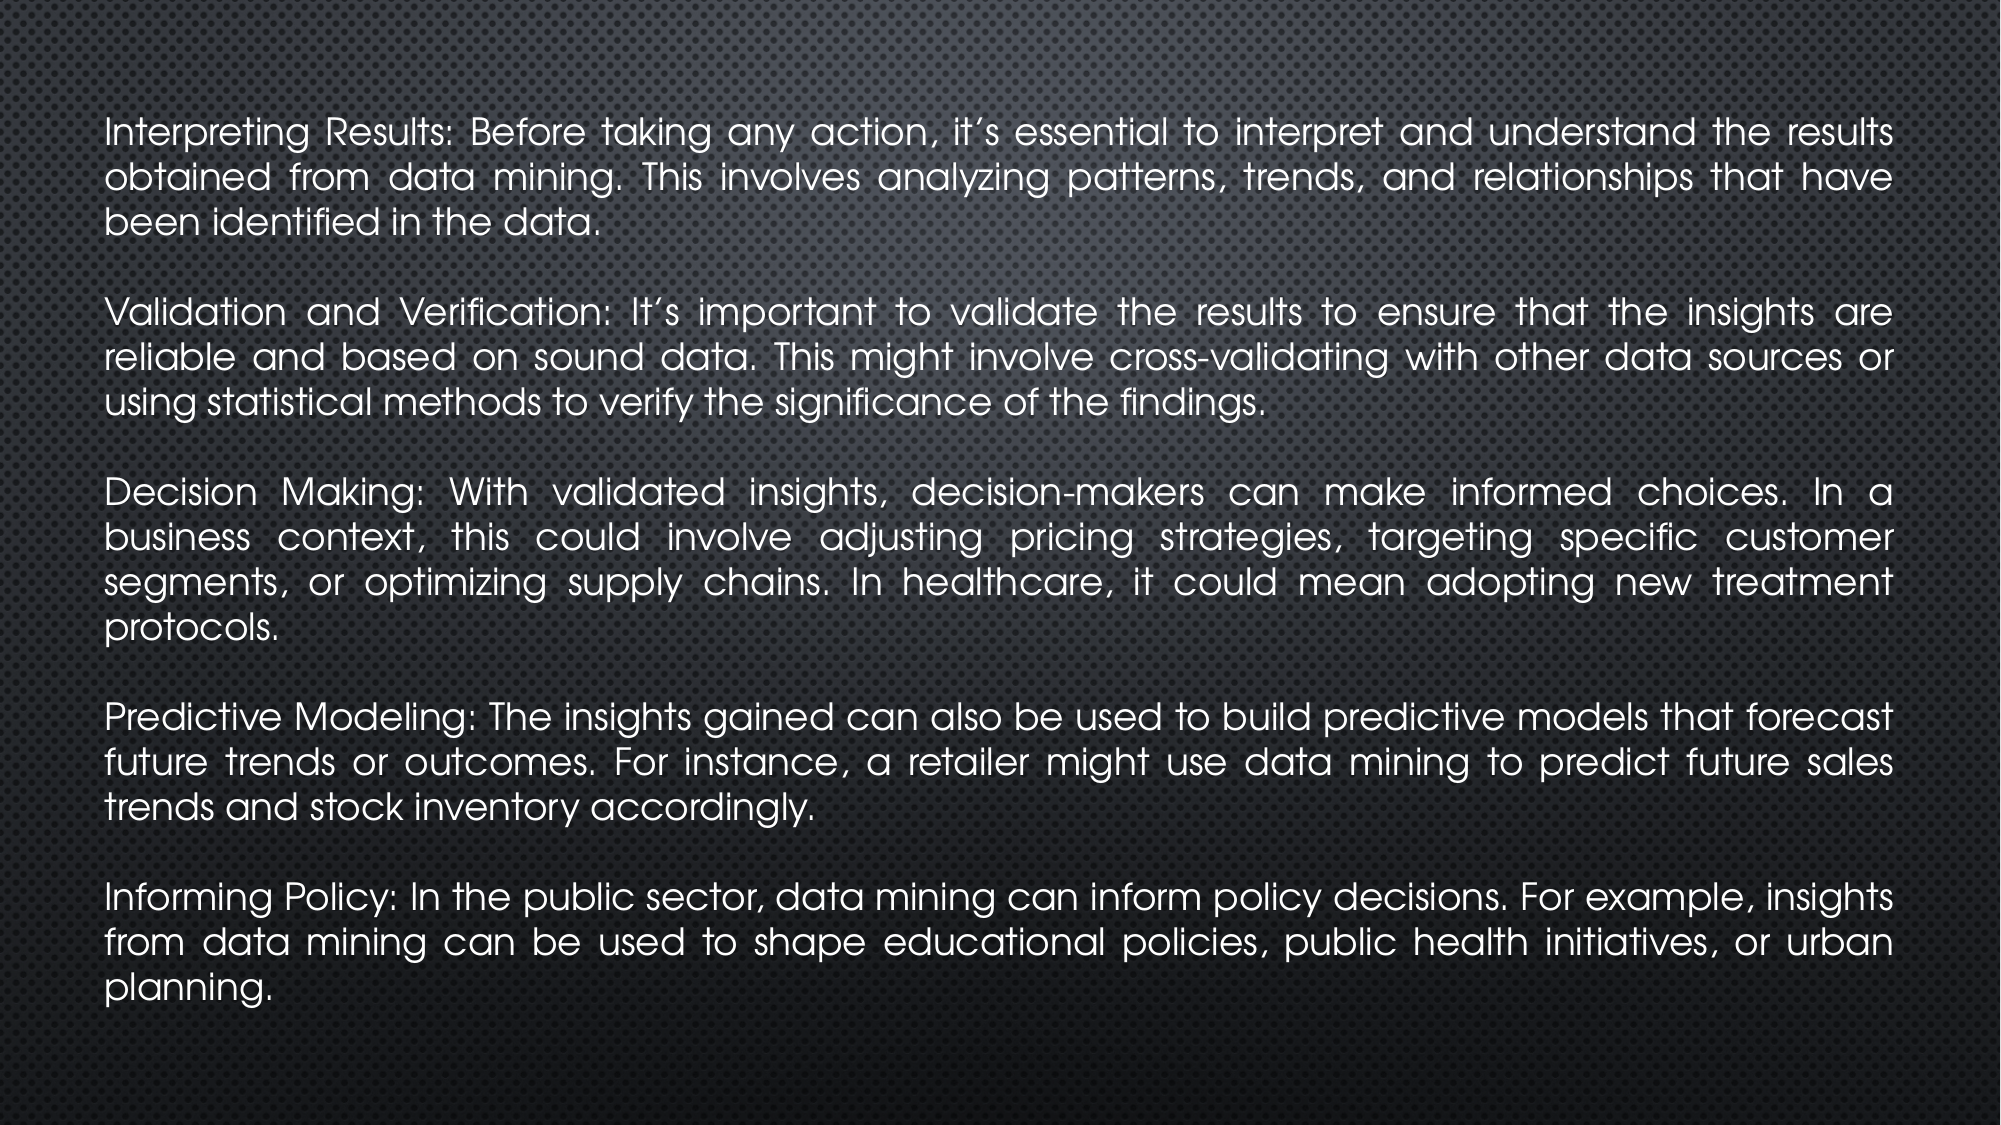

Interpreting Results: Before taking any action, it’s essential to interpret and understand the results obtained from data mining. This involves analyzing patterns, trends, and relationships that have been identified in the data.

Validation and Verification: It’s important to validate the results to ensure that the insights are reliable and based on sound data. This might involve cross-validating with other data sources or using statistical methods to verify the significance of the findings.

Decision Making: With validated insights, decision-makers can make informed choices. In a business context, this could involve adjusting pricing strategies, targeting specific customer segments, or optimizing supply chains. In healthcare, it could mean adopting new treatment protocols.

Predictive Modeling: The insights gained can also be used to build predictive models that forecast future trends or outcomes. For instance, a retailer might use data mining to predict future sales trends and stock inventory accordingly.

Informing Policy: In the public sector, data mining can inform policy decisions. For example, insights from data mining can be used to shape educational policies, public health initiatives, or urban planning.